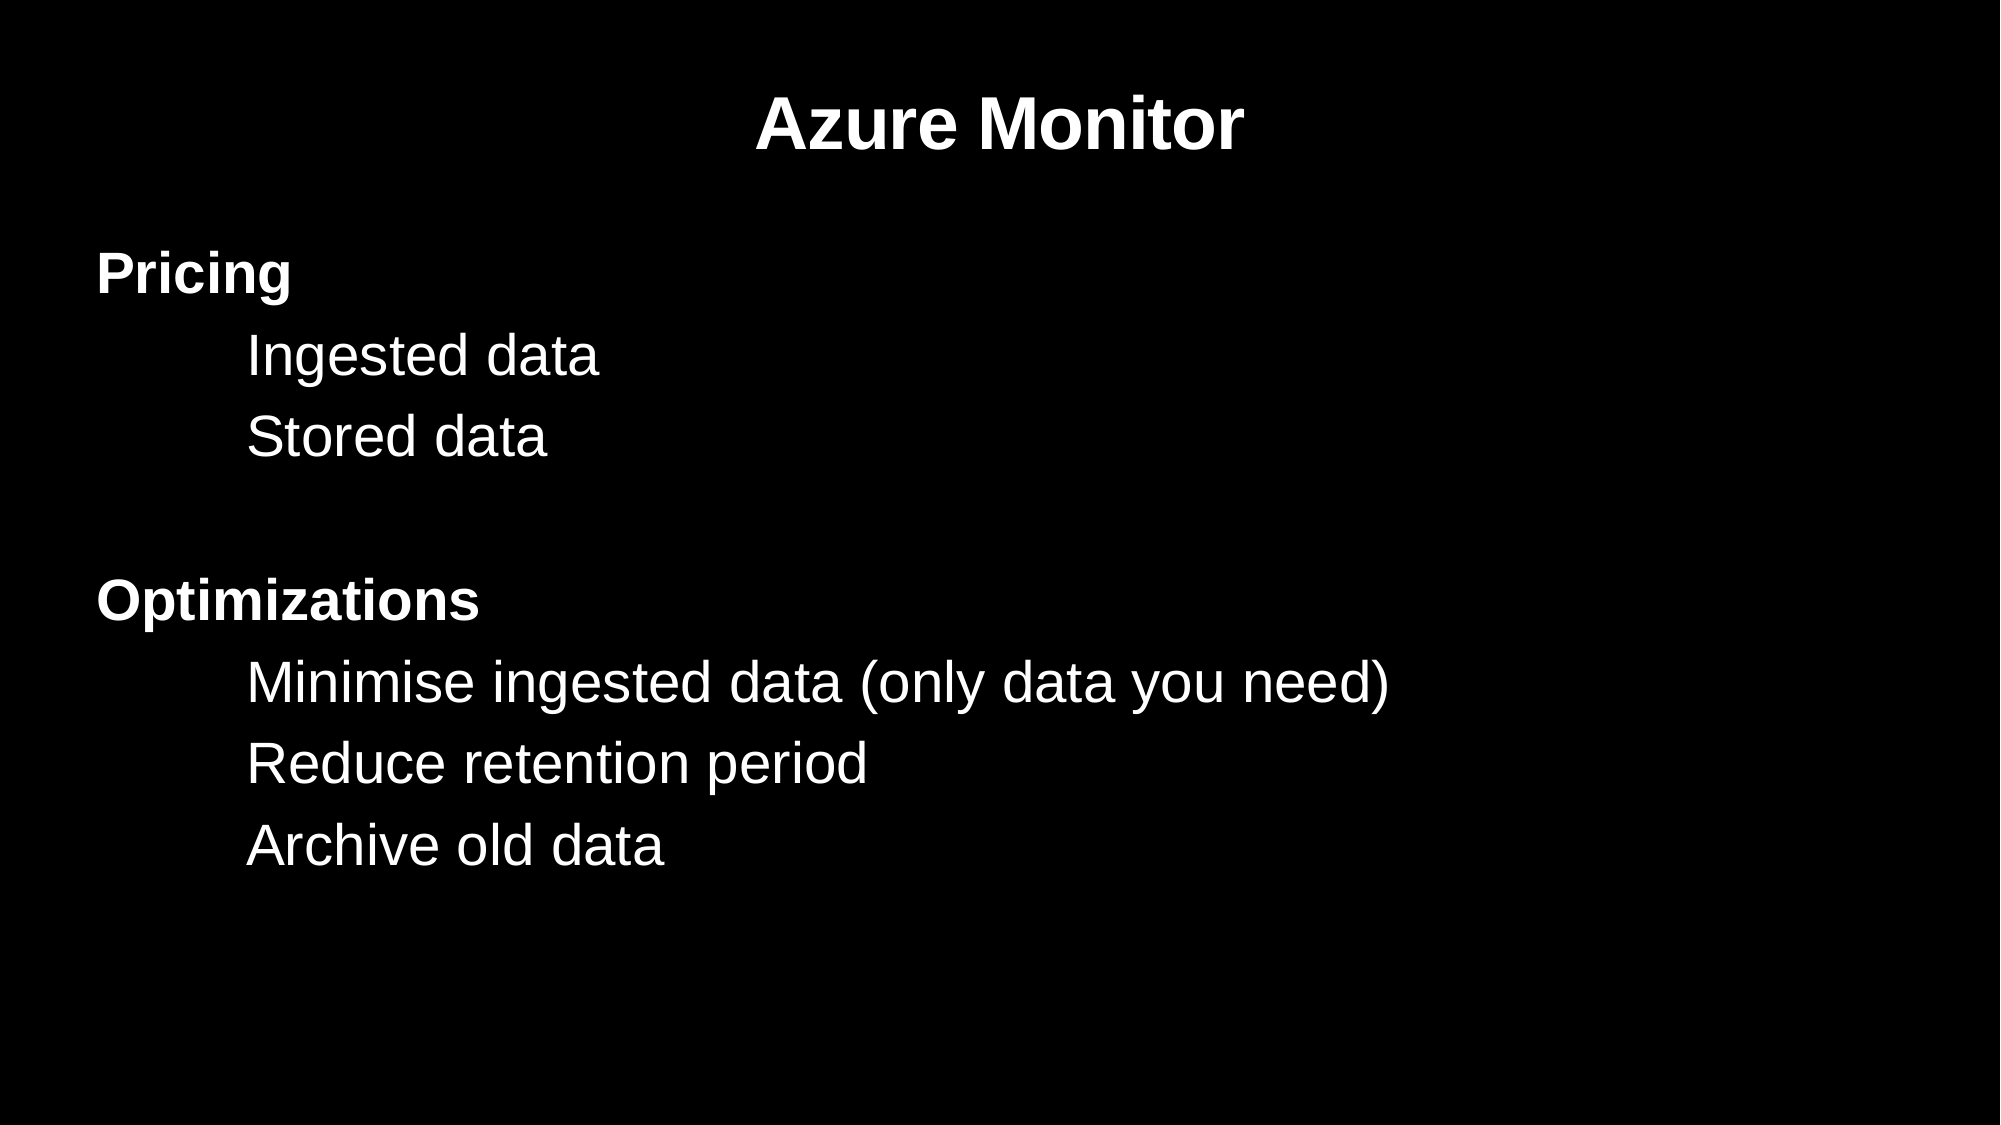

# Azure Monitor
Pricing
	Ingested data
	Stored data

Optimizations
	Minimise ingested data (only data you need)
	Reduce retention period
	Archive old data